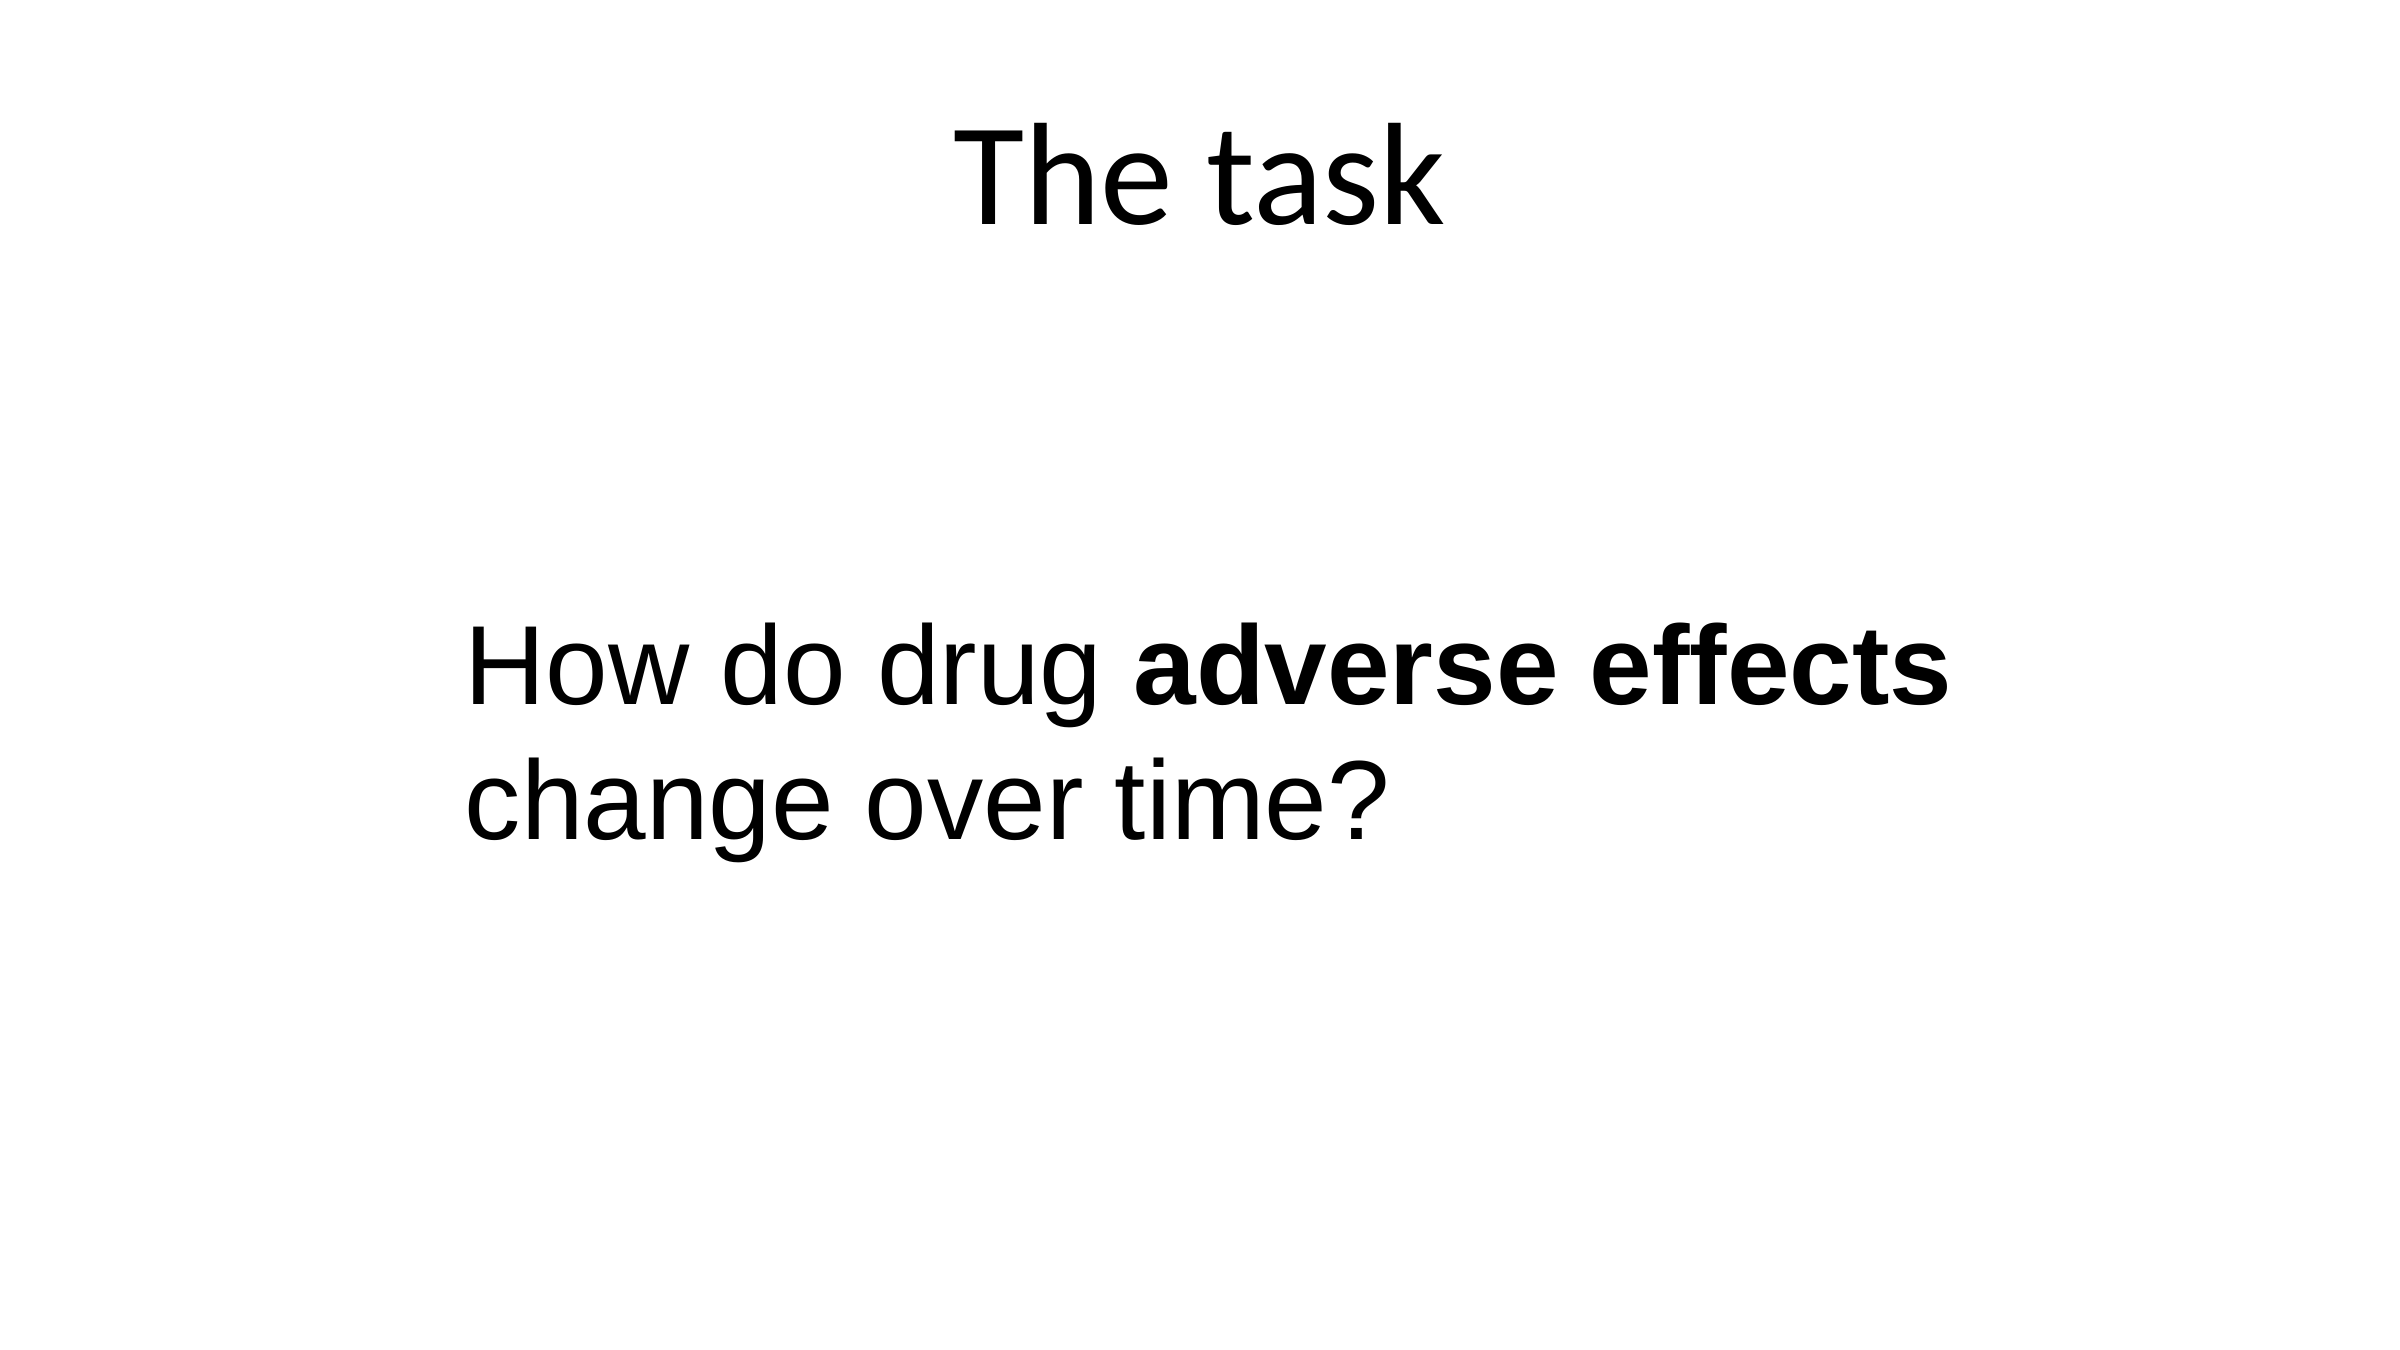

# The task
How do drug adverse effects change over time?